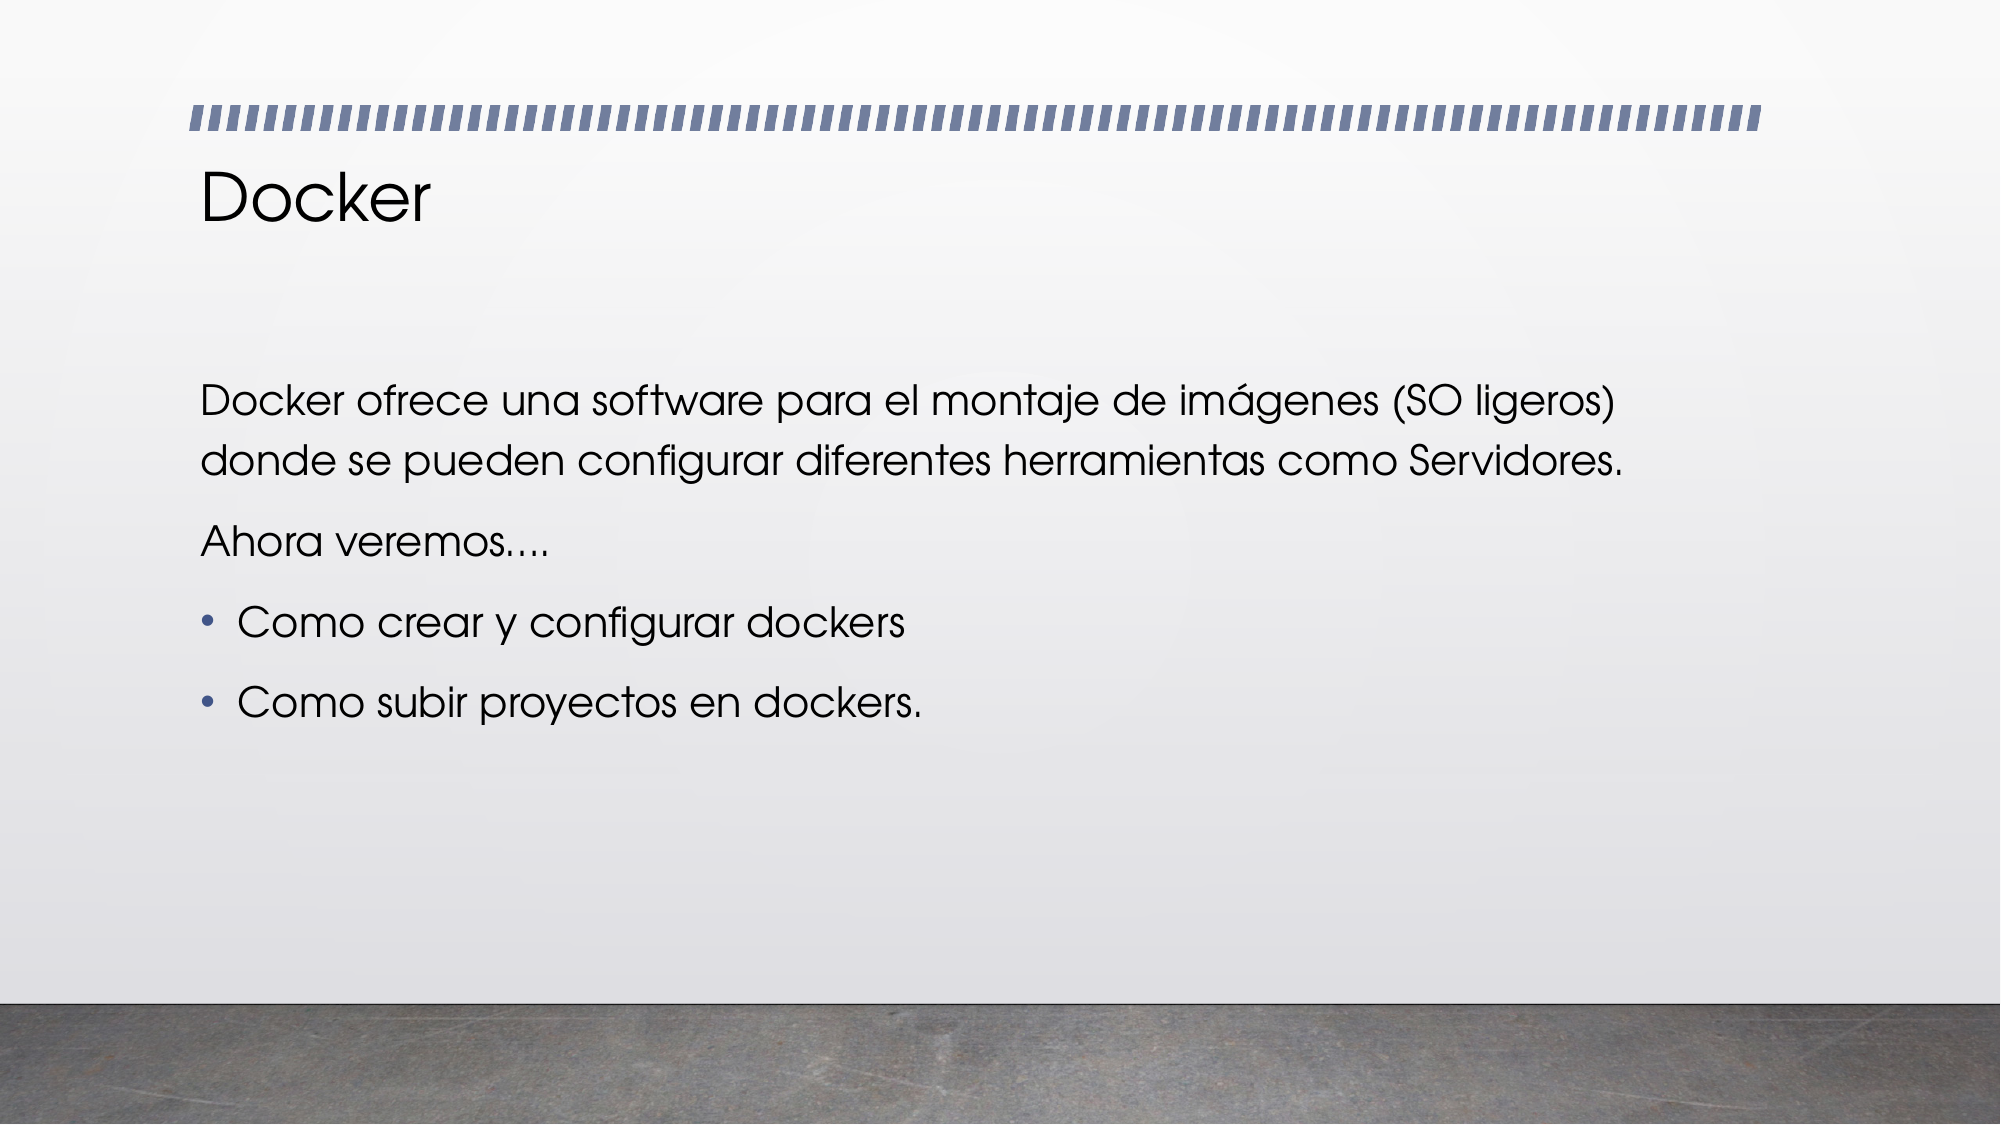

# Docker
Docker ofrece una software para el montaje de imágenes (SO ligeros) donde se pueden configurar diferentes herramientas como Servidores.
Ahora veremos….
Como crear y configurar dockers
Como subir proyectos en dockers.